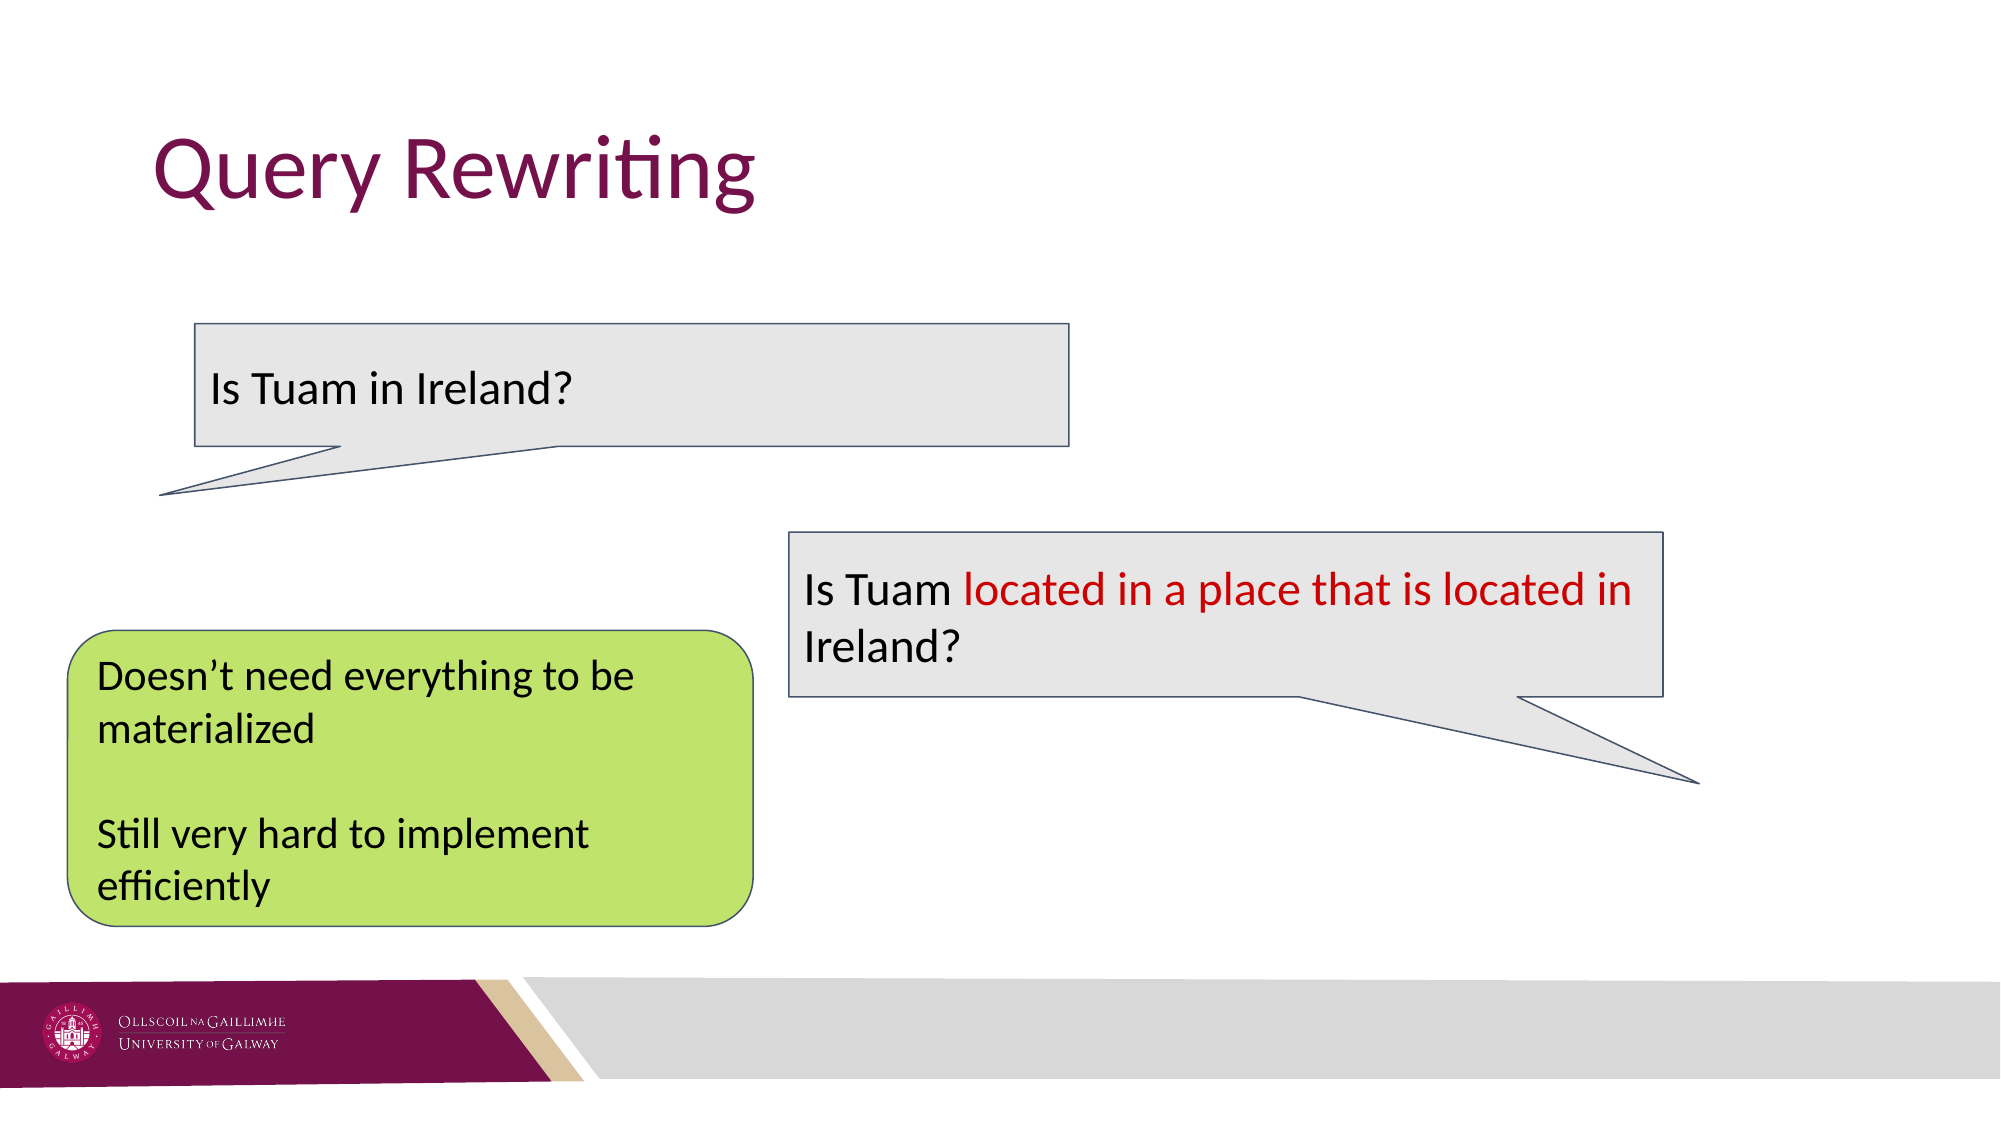

# Query Rewriting
Is Tuam in Ireland?
Is Tuam located in a place that is located in Ireland?
Doesn’t need everything to be materialized

Still very hard to implement efficiently